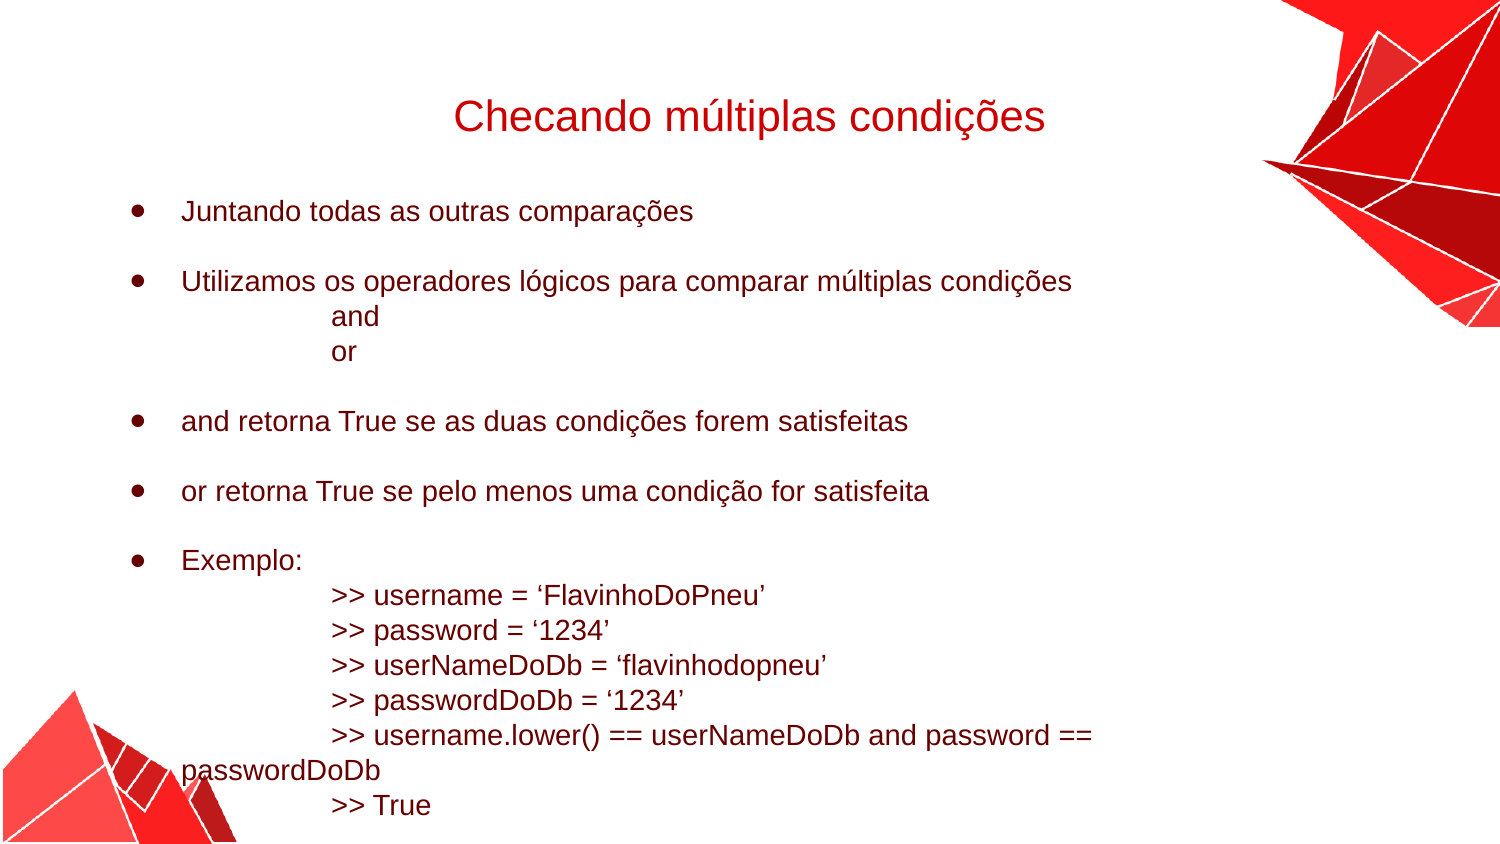

Checando múltiplas condições
Juntando todas as outras comparações

Utilizamos os operadores lógicos para comparar múltiplas condições
	and
	or

and retorna True se as duas condições forem satisfeitas

or retorna True se pelo menos uma condição for satisfeita

Exemplo:
	>> username = ‘FlavinhoDoPneu’
	>> password = ‘1234’
	>> userNameDoDb = ‘flavinhodopneu’
	>> passwordDoDb = ‘1234’
	>> username.lower() == userNameDoDb and password == passwordDoDb
	>> True